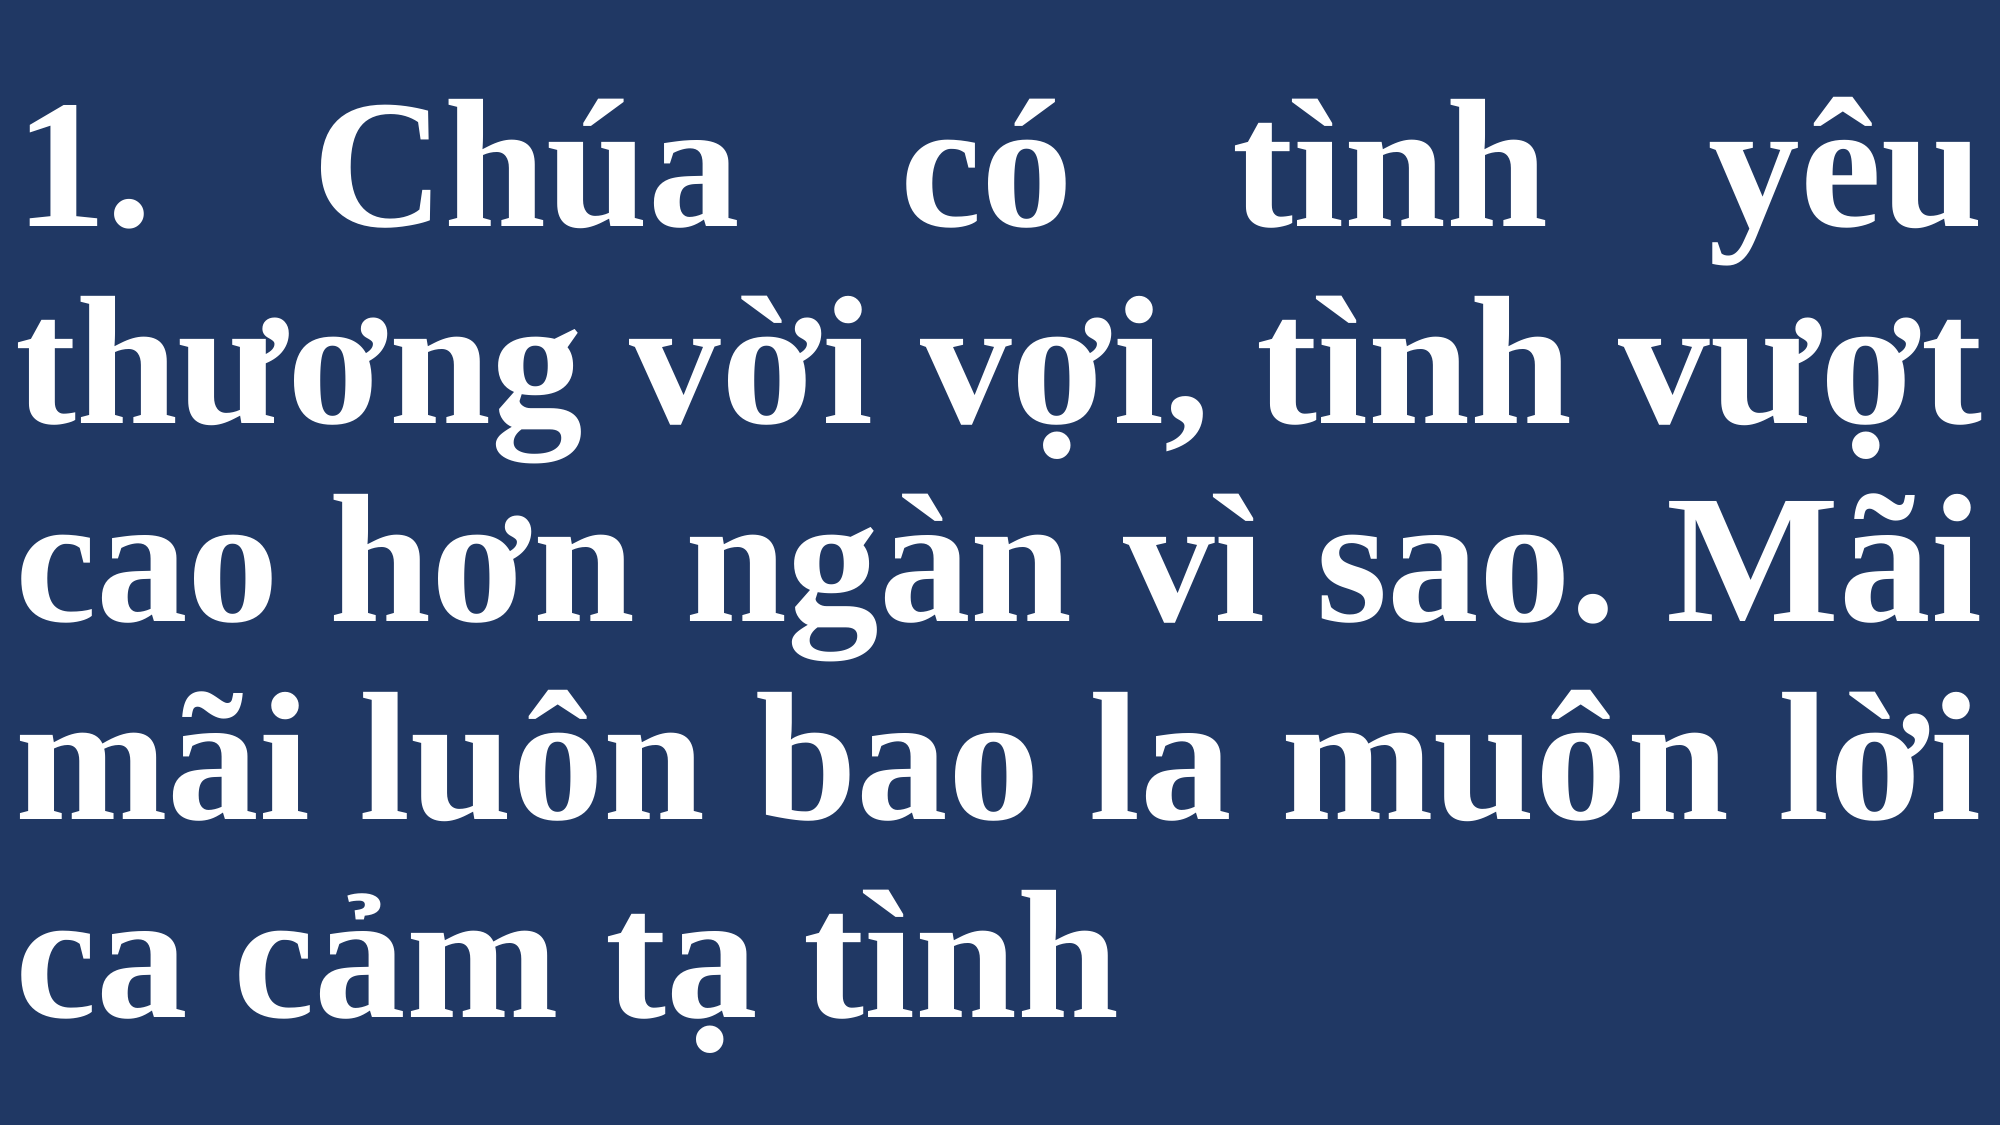

# 1. Chúa có tình yêu thương vời vợi, tình vượt cao hơn ngàn vì sao. Mãi mãi luôn bao la muôn lời ca cảm tạ tình